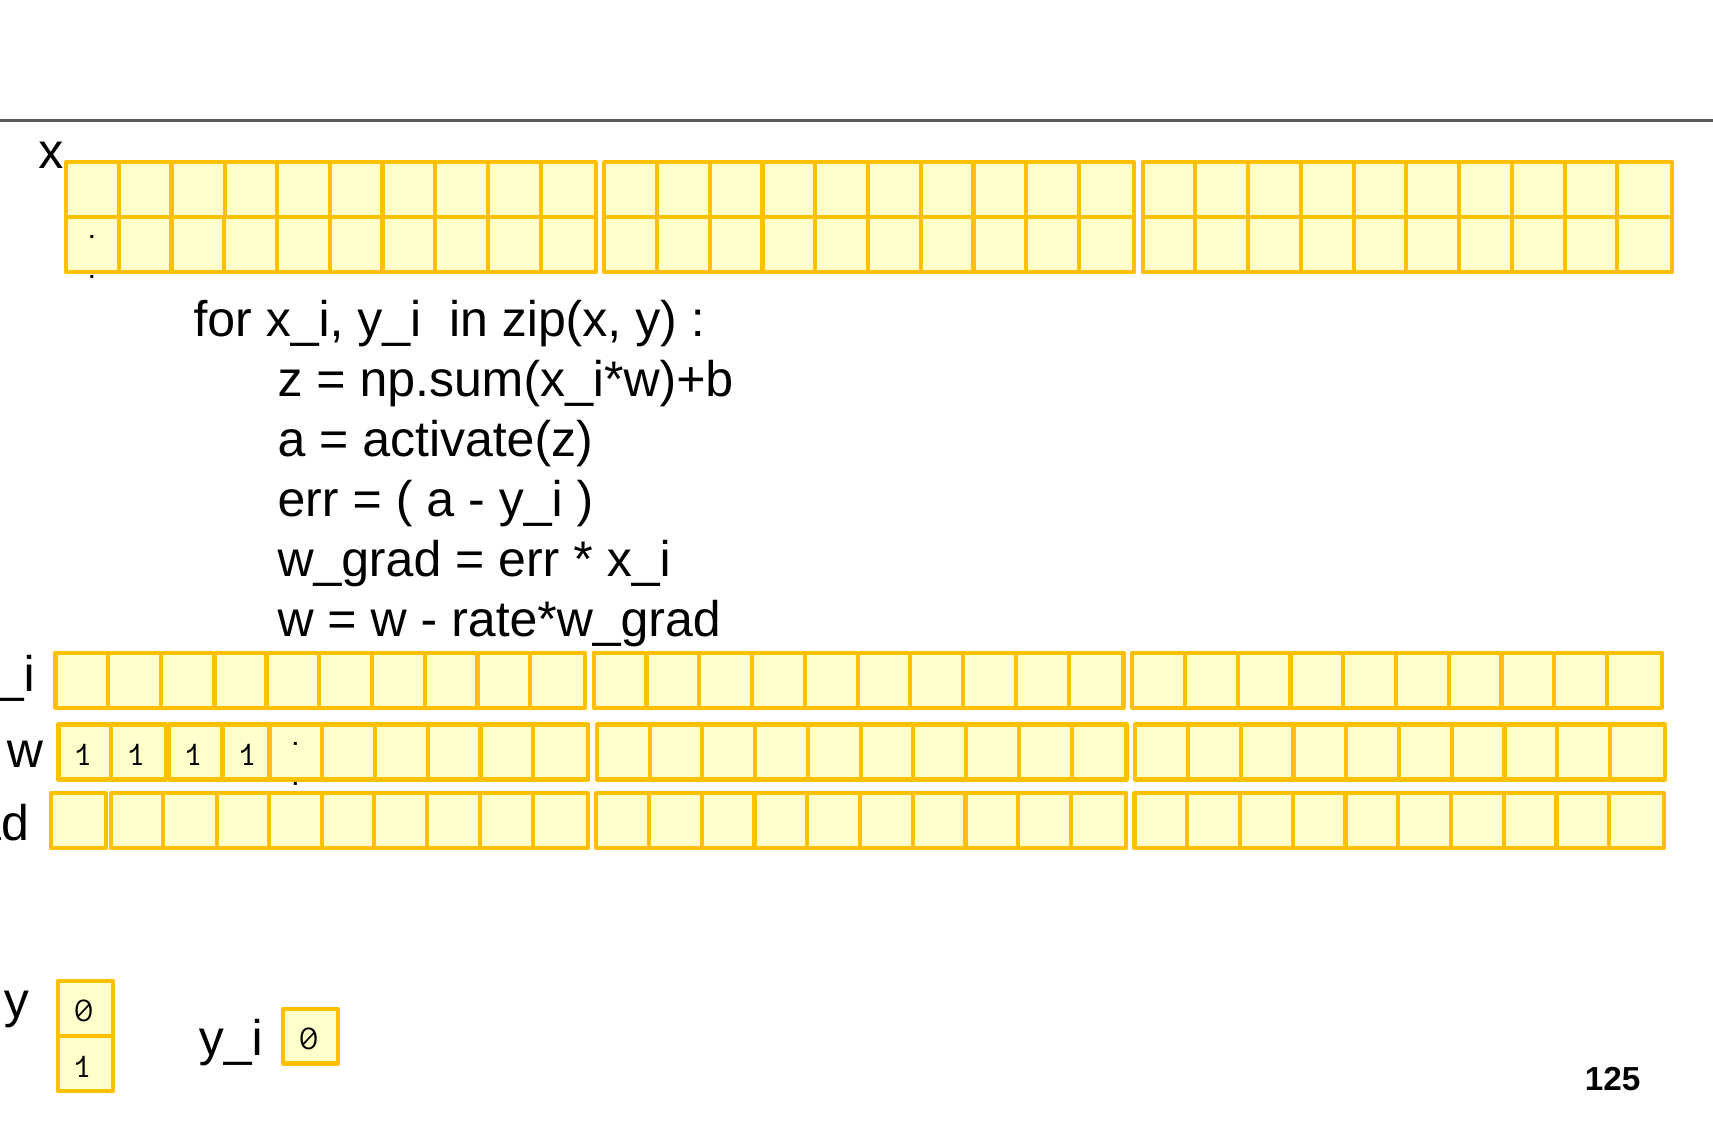

x

..

for x_i, y_i  in zip(x, y) :
      z = np.sum(x_i*w)+b
      a = activate(z)
      err = ( a - y_i )
      w_grad = err * x_i
      w = w - rate*w_grad
x_i

w
1
1
1
1
..

w_grad

y
0
y_i
0
1